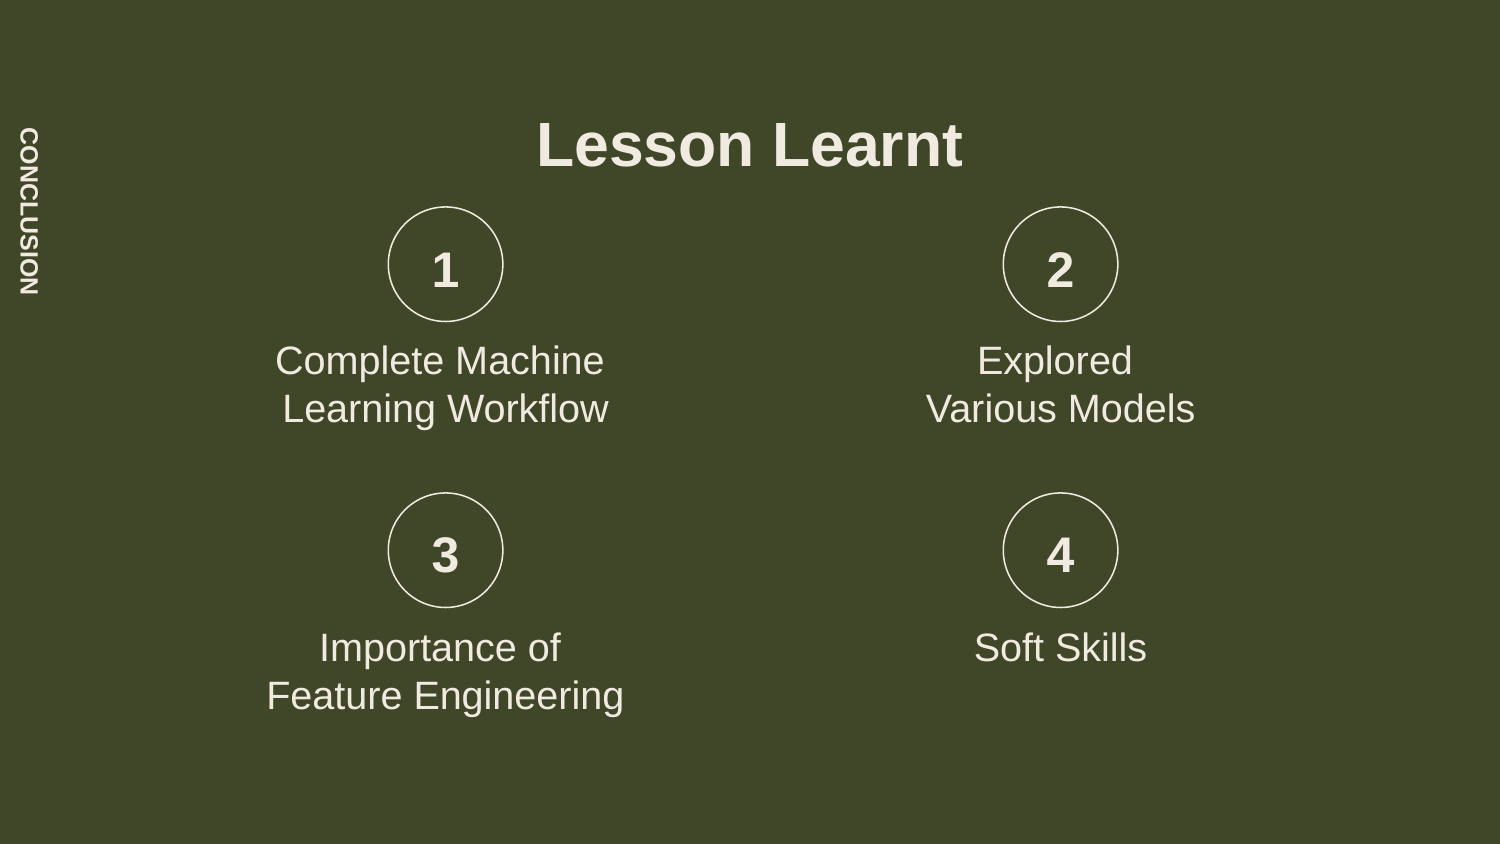

# Lesson Learnt
CONCLUSION

2
1
Complete Machine
Learning Workflow

Explored
Various Models

4
3
Importance of
Feature Engineering

Soft Skills